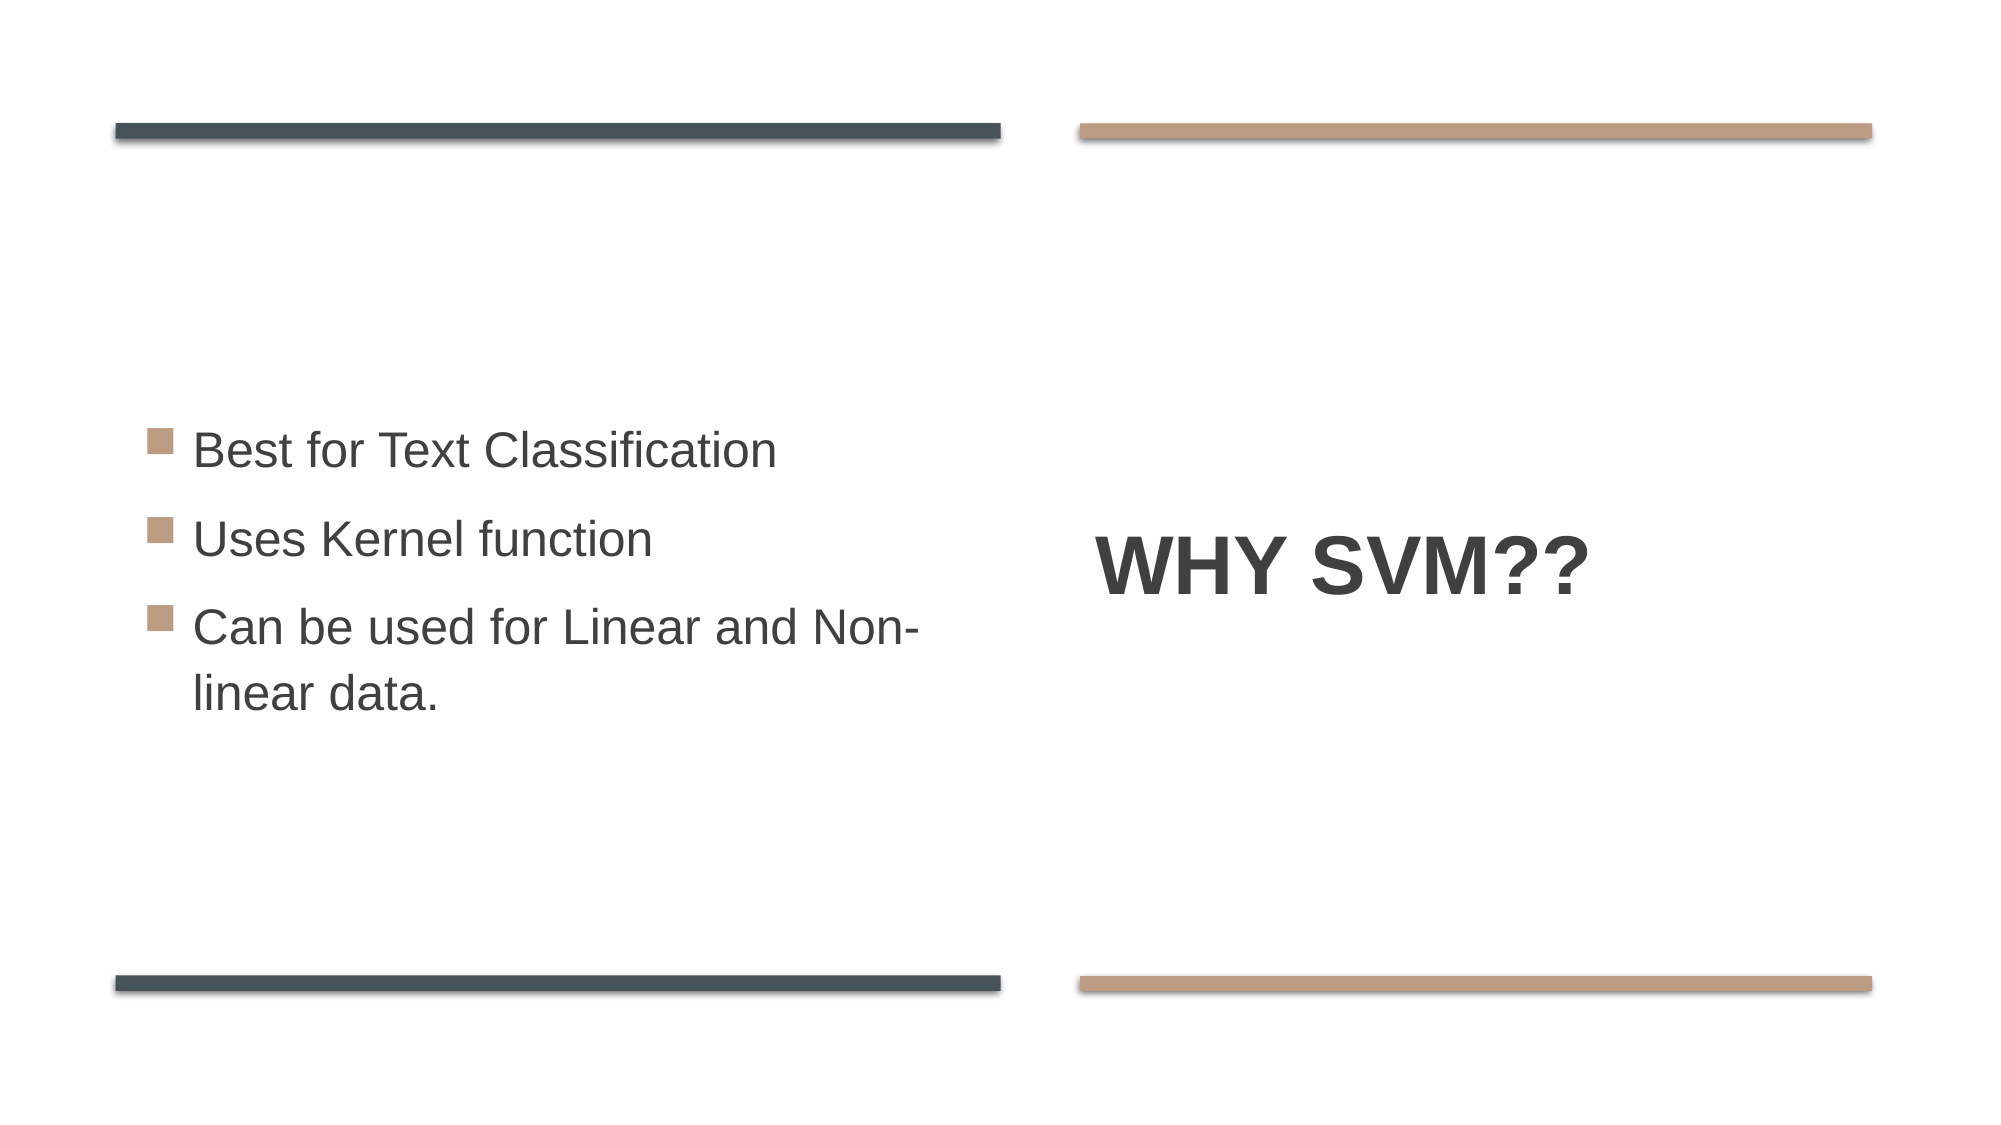

# Why svm??
Best for Text Classification
Uses Kernel function
Can be used for Linear and Non-linear data.

31